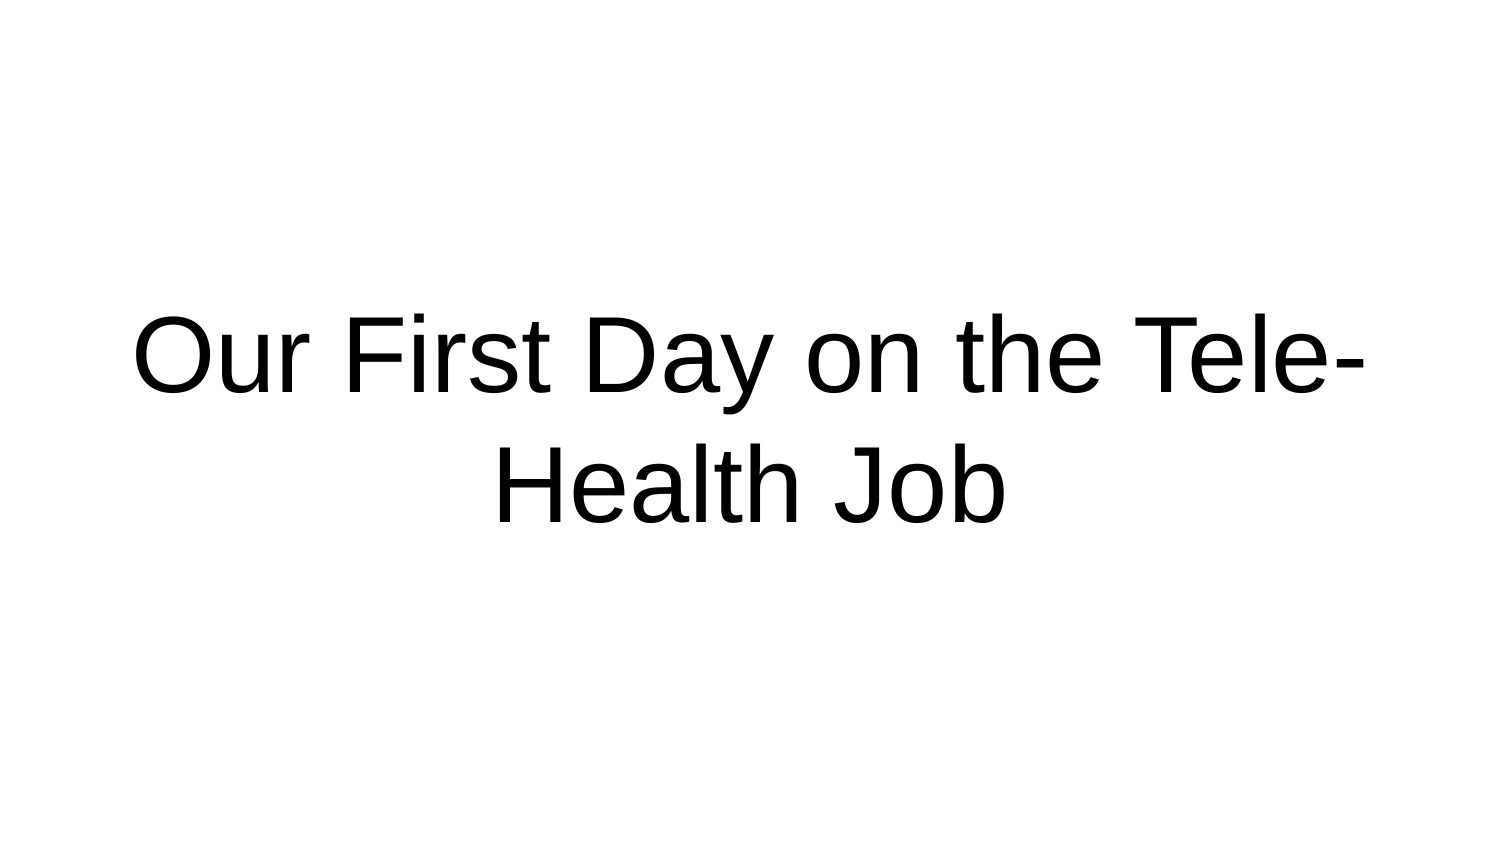

# Our First Day on the Tele-Health Job